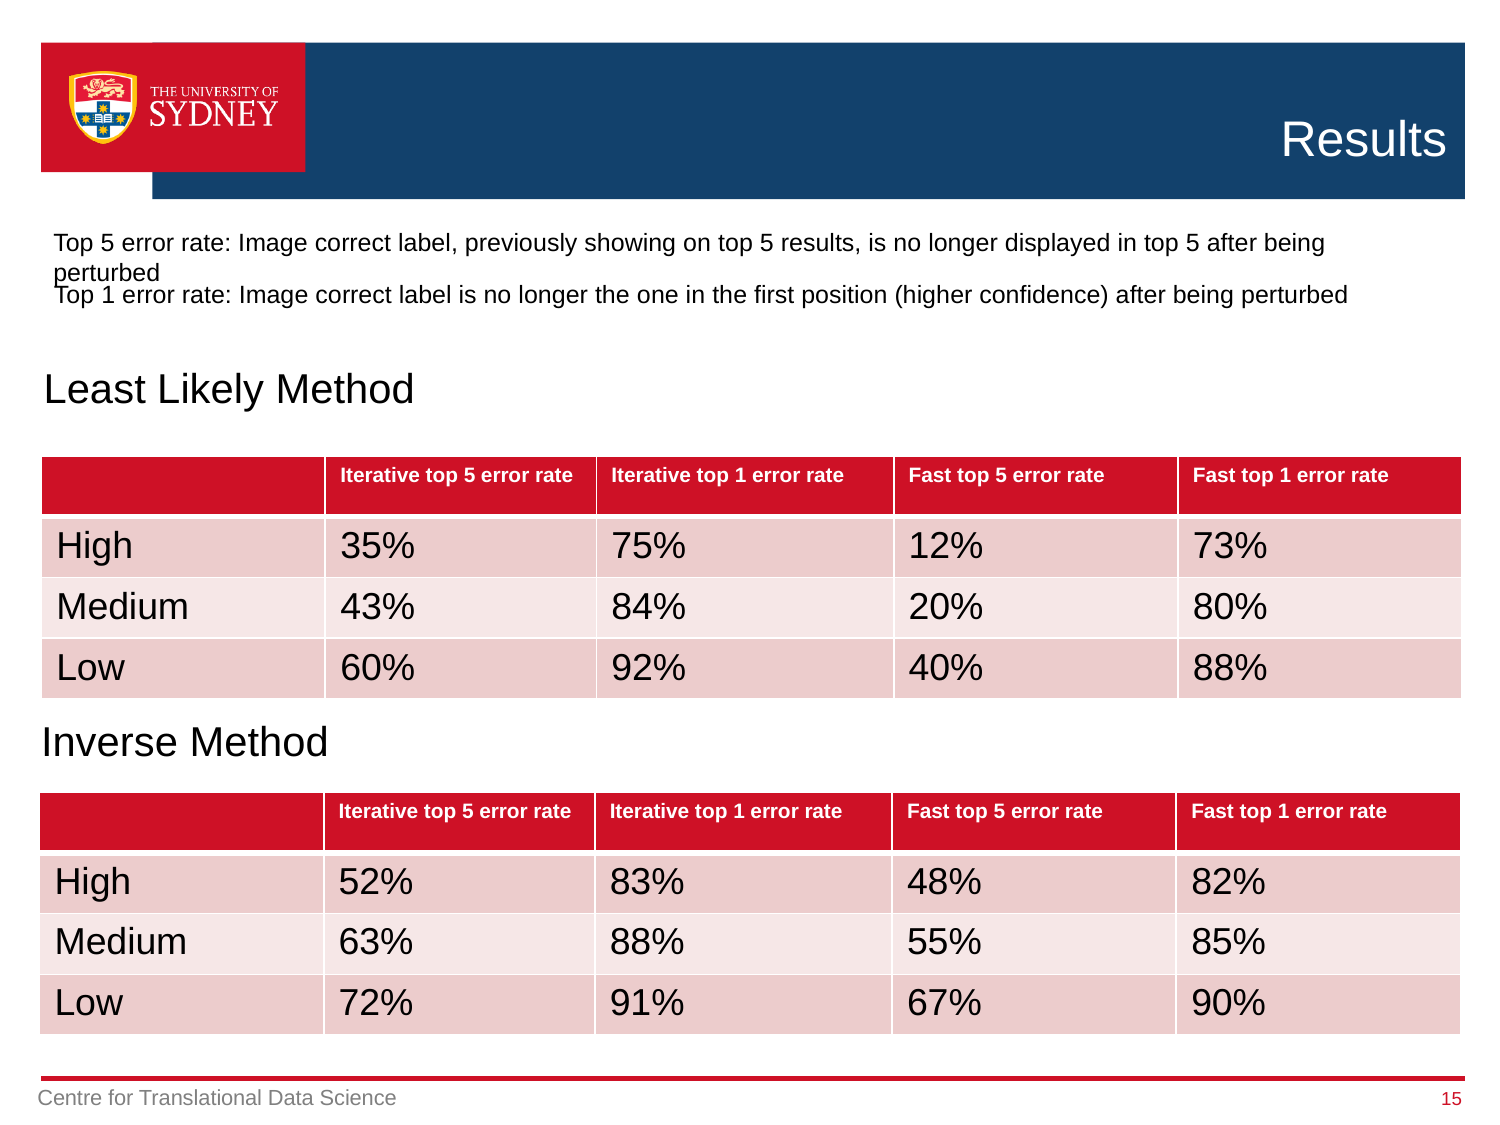

# Results
Top 5 error rate: Image correct label, previously showing on top 5 results, is no longer displayed in top 5 after being perturbed
Top 1 error rate: Image correct label is no longer the one in the first position (higher confidence) after being perturbed
Least Likely Method
|  | Iterative top 5 error rate | Iterative top 1 error rate | Fast top 5 error rate | Fast top 1 error rate |
| --- | --- | --- | --- | --- |
| High | 35% | 75% | 12% | 73% |
| Medium | 43% | 84% | 20% | 80% |
| Low | 60% | 92% | 40% | 88% |
Inverse Method
|  | Iterative top 5 error rate | Iterative top 1 error rate | Fast top 5 error rate | Fast top 1 error rate |
| --- | --- | --- | --- | --- |
| High | 52% | 83% | 48% | 82% |
| Medium | 63% | 88% | 55% | 85% |
| Low | 72% | 91% | 67% | 90% |
15